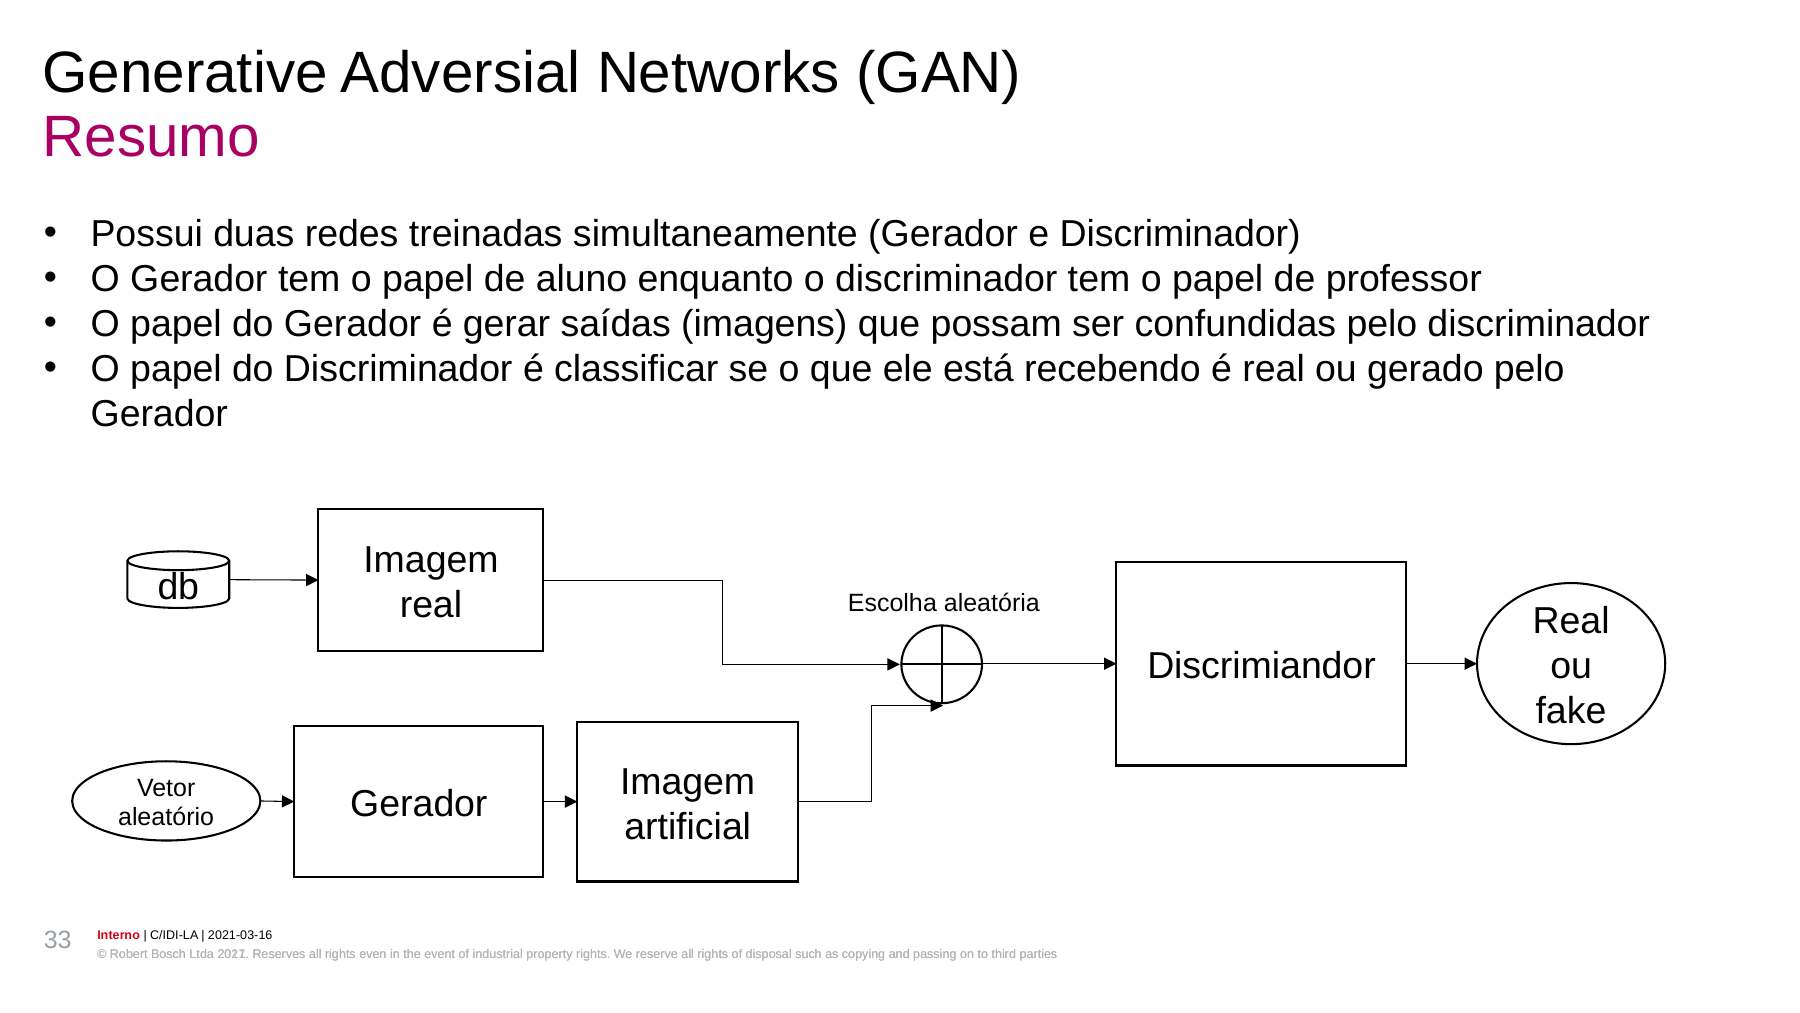

Generative Adversial Networks (GAN)

# Resumo
Possui duas redes treinadas simultaneamente (Gerador e Discriminador)
O Gerador tem o papel de aluno enquanto o discriminador tem o papel de professor
O papel do Gerador é gerar saídas (imagens) que possam ser confundidas pelo discriminador
O papel do Discriminador é classificar se o que ele está recebendo é real ou gerado pelo Gerador

Imagem real
db
Discrimiandor
Escolha aleatória
Real ou fake

Imagem artificial
Gerador
Vetor aleatório
33
© Robert Bosch Ltda 2017. Reserves all rights even in the event of industrial property rights. We reserve all rights of disposal such as copying and passing on to third parties